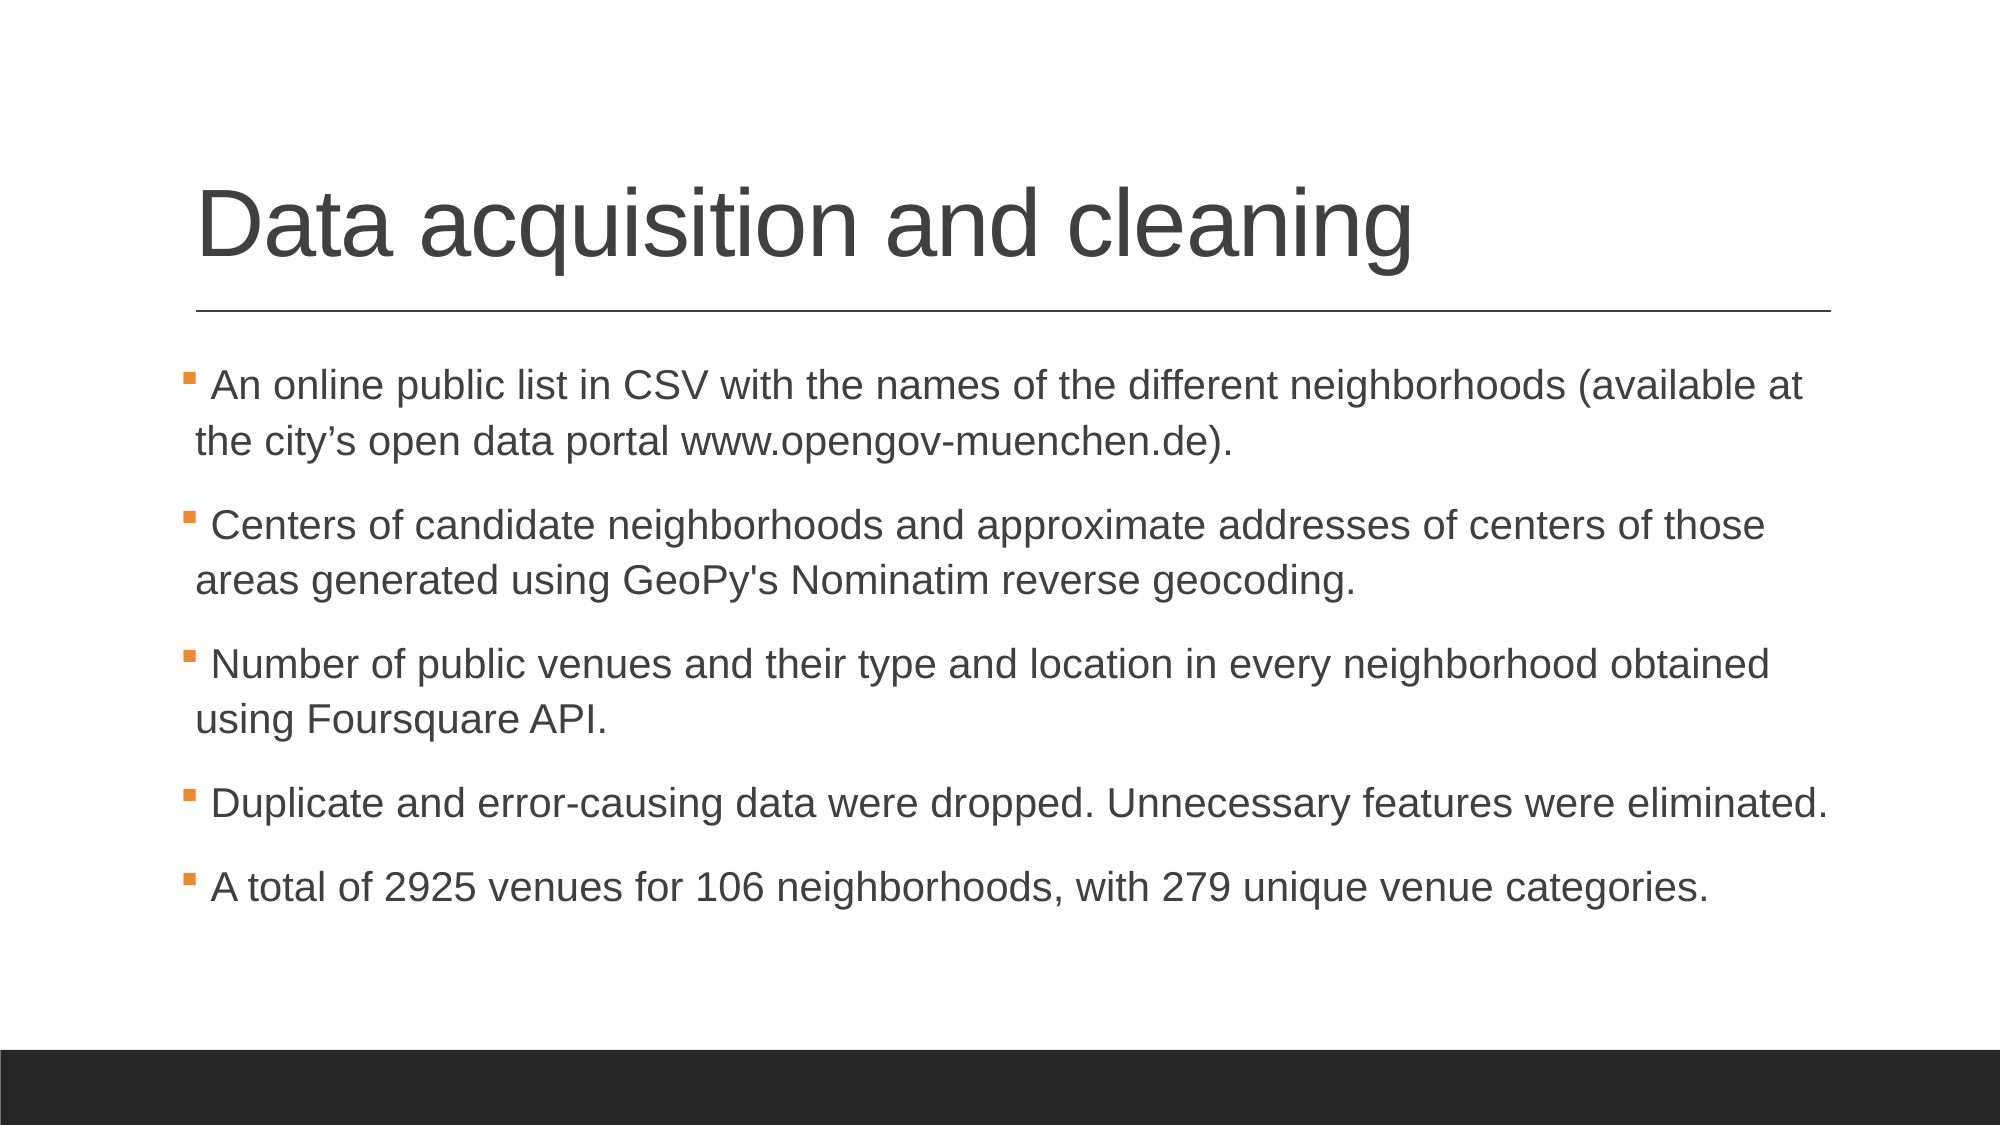

# Data acquisition and cleaning
 An online public list in CSV with the names of the different neighborhoods (available at the city’s open data portal www.opengov-muenchen.de).
 Centers of candidate neighborhoods and approximate addresses of centers of those areas generated using GeoPy's Nominatim reverse geocoding.
 Number of public venues and their type and location in every neighborhood obtained using Foursquare API.
 Duplicate and error-causing data were dropped. Unnecessary features were eliminated.
 A total of 2925 venues for 106 neighborhoods, with 279 unique venue categories.